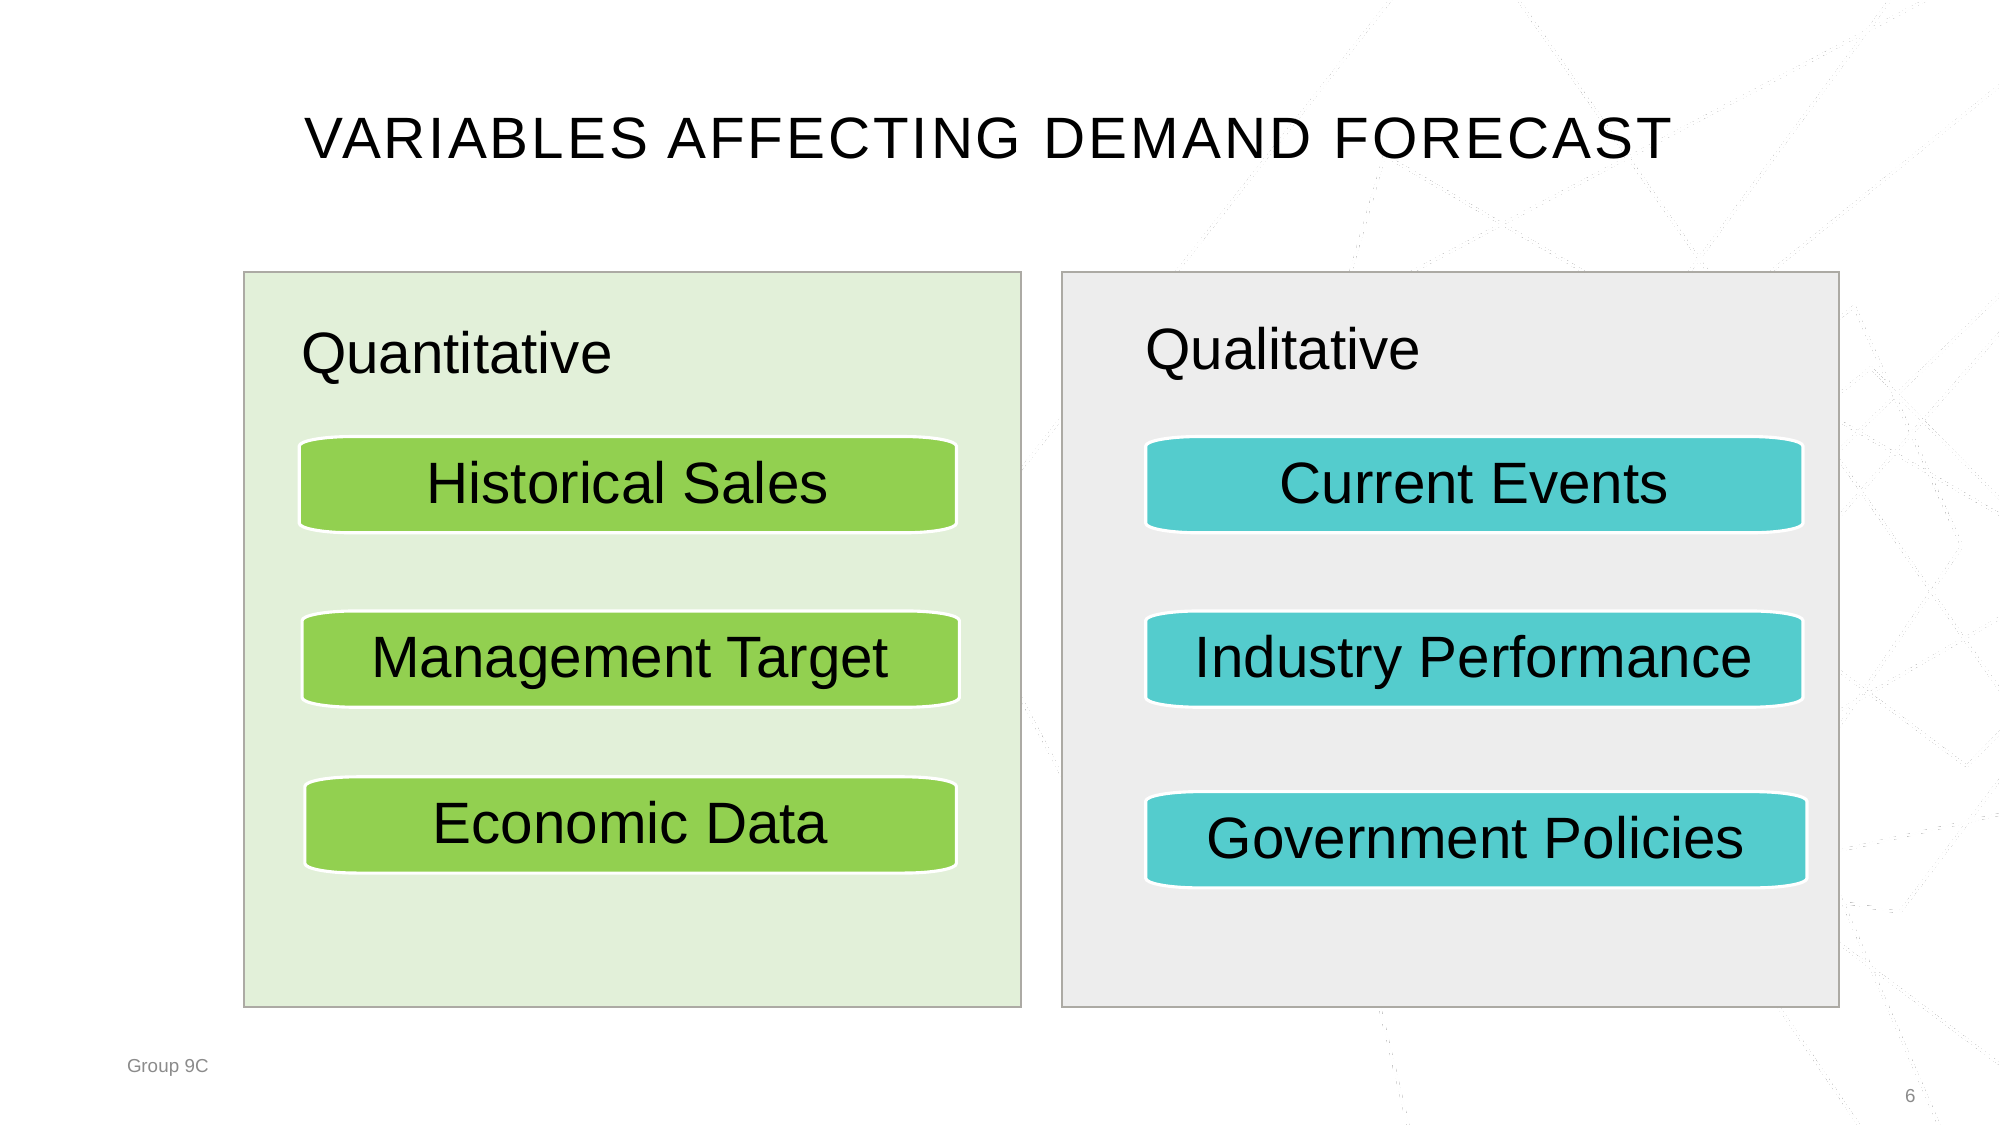

# Variables affecting Demand forecast

Qualitative
Quantitative
Historical Sales
Current Events
Management Target
Industry Performance
Economic Data
Government Policies
Group 9C
6